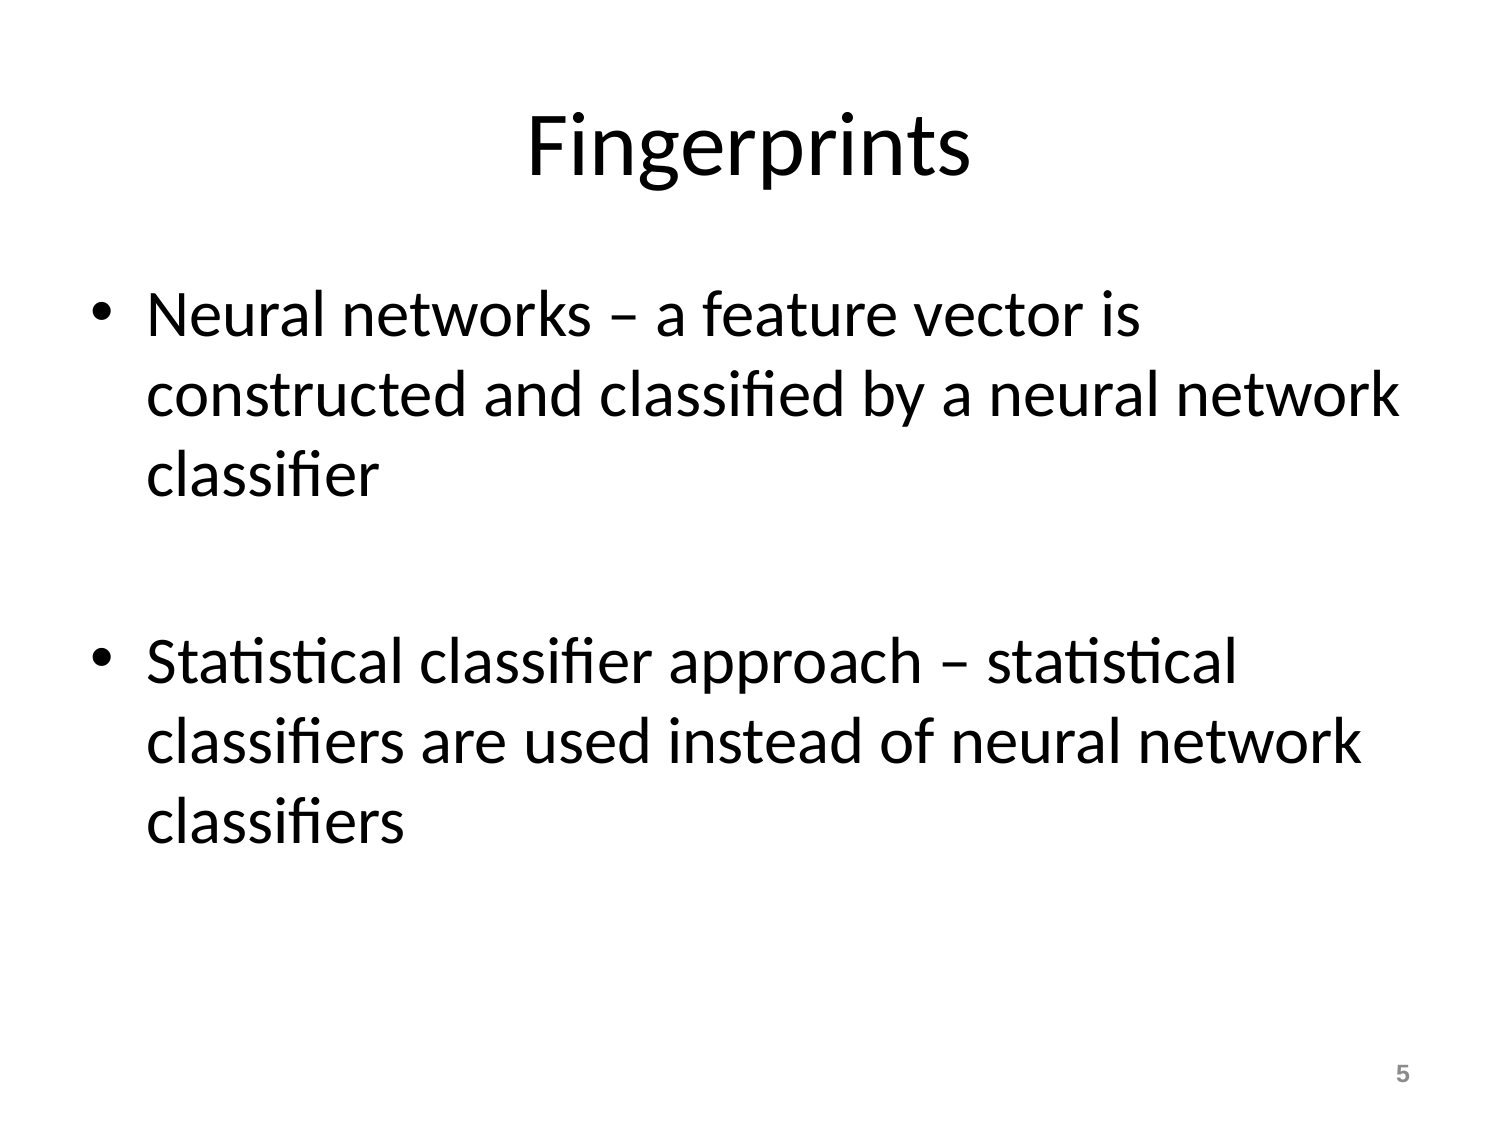

# Fingerprints
Neural networks – a feature vector is constructed and classified by a neural network classifier

Statistical classifier approach – statistical classifiers are used instead of neural network classifiers
5